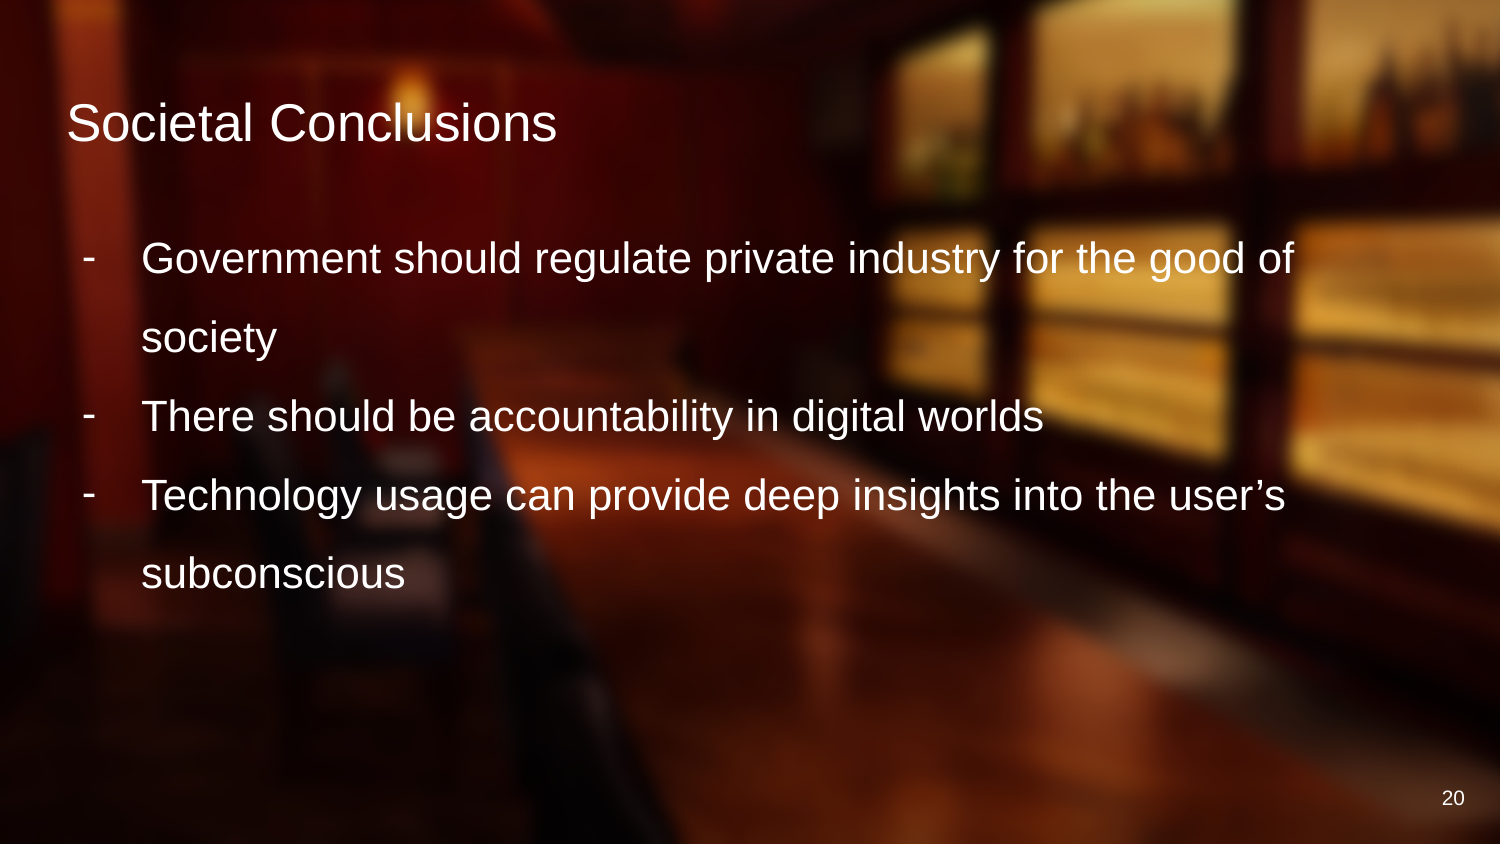

# Societal Conclusions
Government should regulate private industry for the good of society
There should be accountability in digital worlds
Technology usage can provide deep insights into the user’s subconscious
20